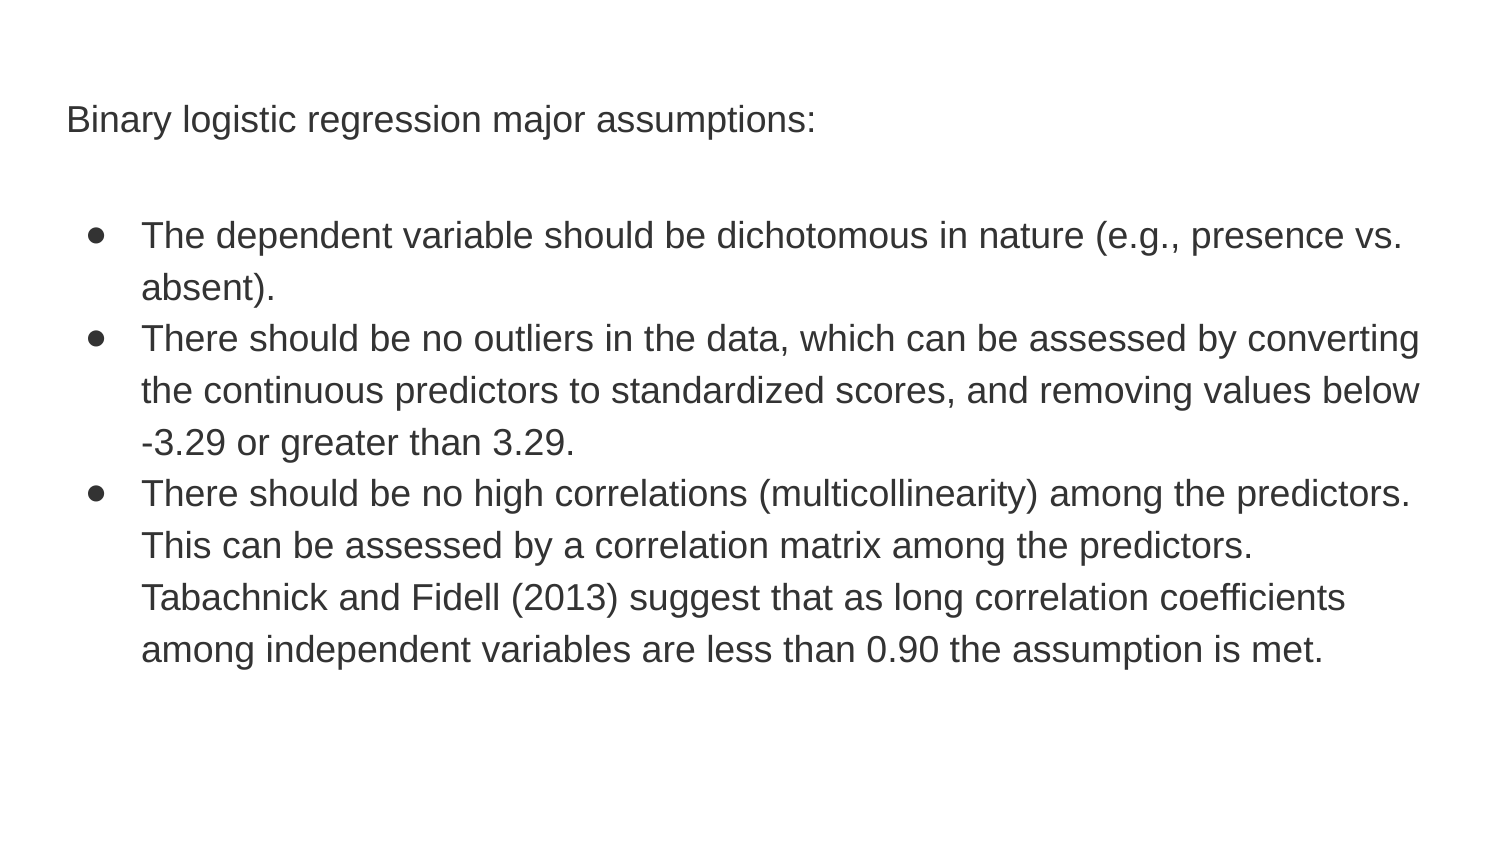

# Binary logistic regression major assumptions:

The dependent variable should be dichotomous in nature (e.g., presence vs. absent).
There should be no outliers in the data, which can be assessed by converting the continuous predictors to standardized scores, and removing values below -3.29 or greater than 3.29.
There should be no high correlations (multicollinearity) among the predictors.  This can be assessed by a correlation matrix among the predictors. Tabachnick and Fidell (2013) suggest that as long correlation coefficients among independent variables are less than 0.90 the assumption is met.